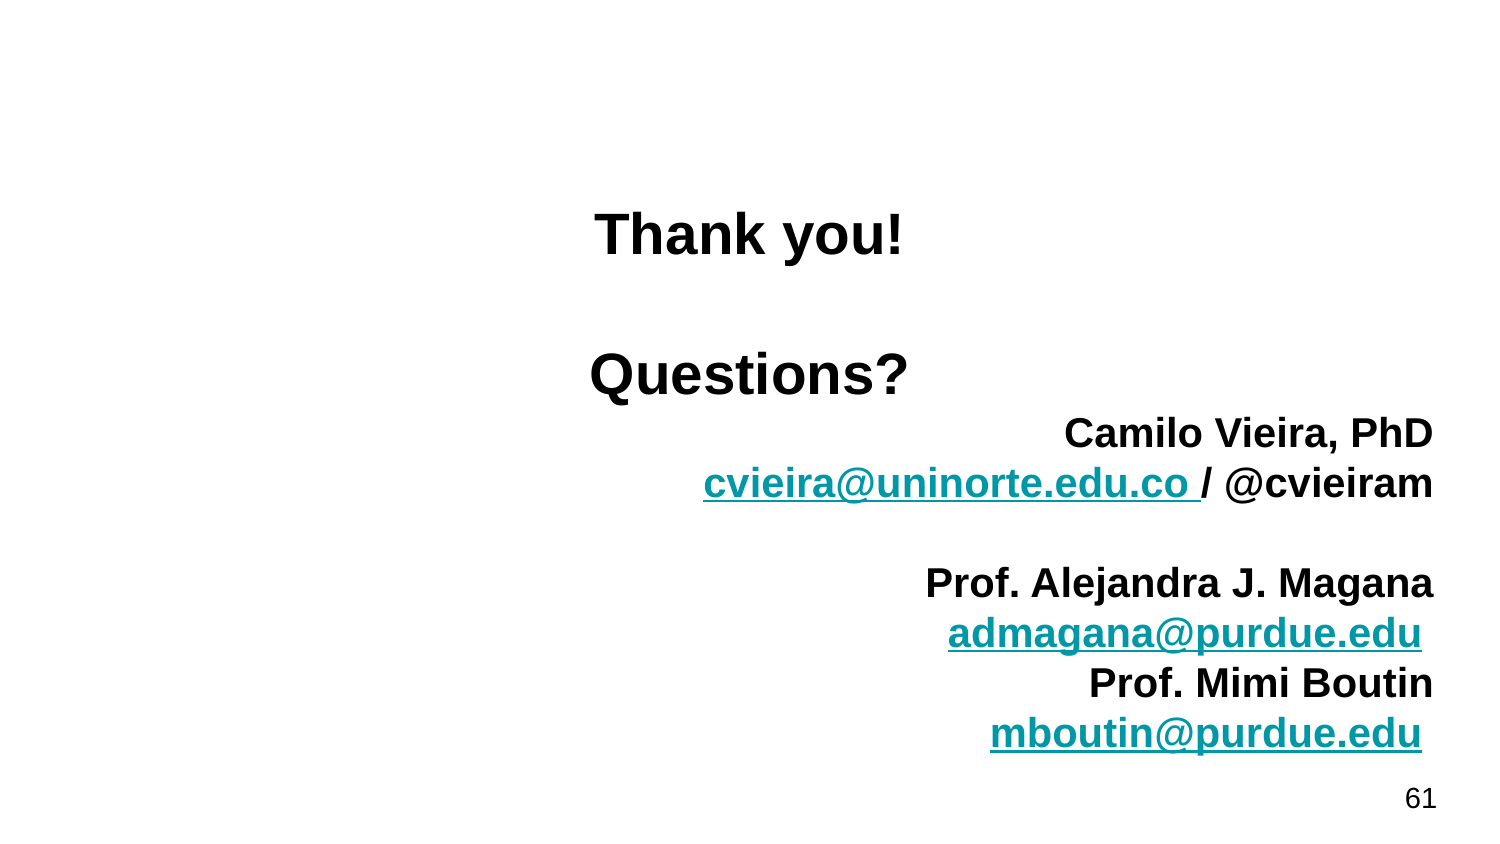

# Thank you!

Questions?
Camilo Vieira, PhD
cvieira@uninorte.edu.co / @cvieiram
Prof. Alejandra J. Magana
admagana@purdue.edu
Prof. Mimi Boutin
mboutin@purdue.edu

61